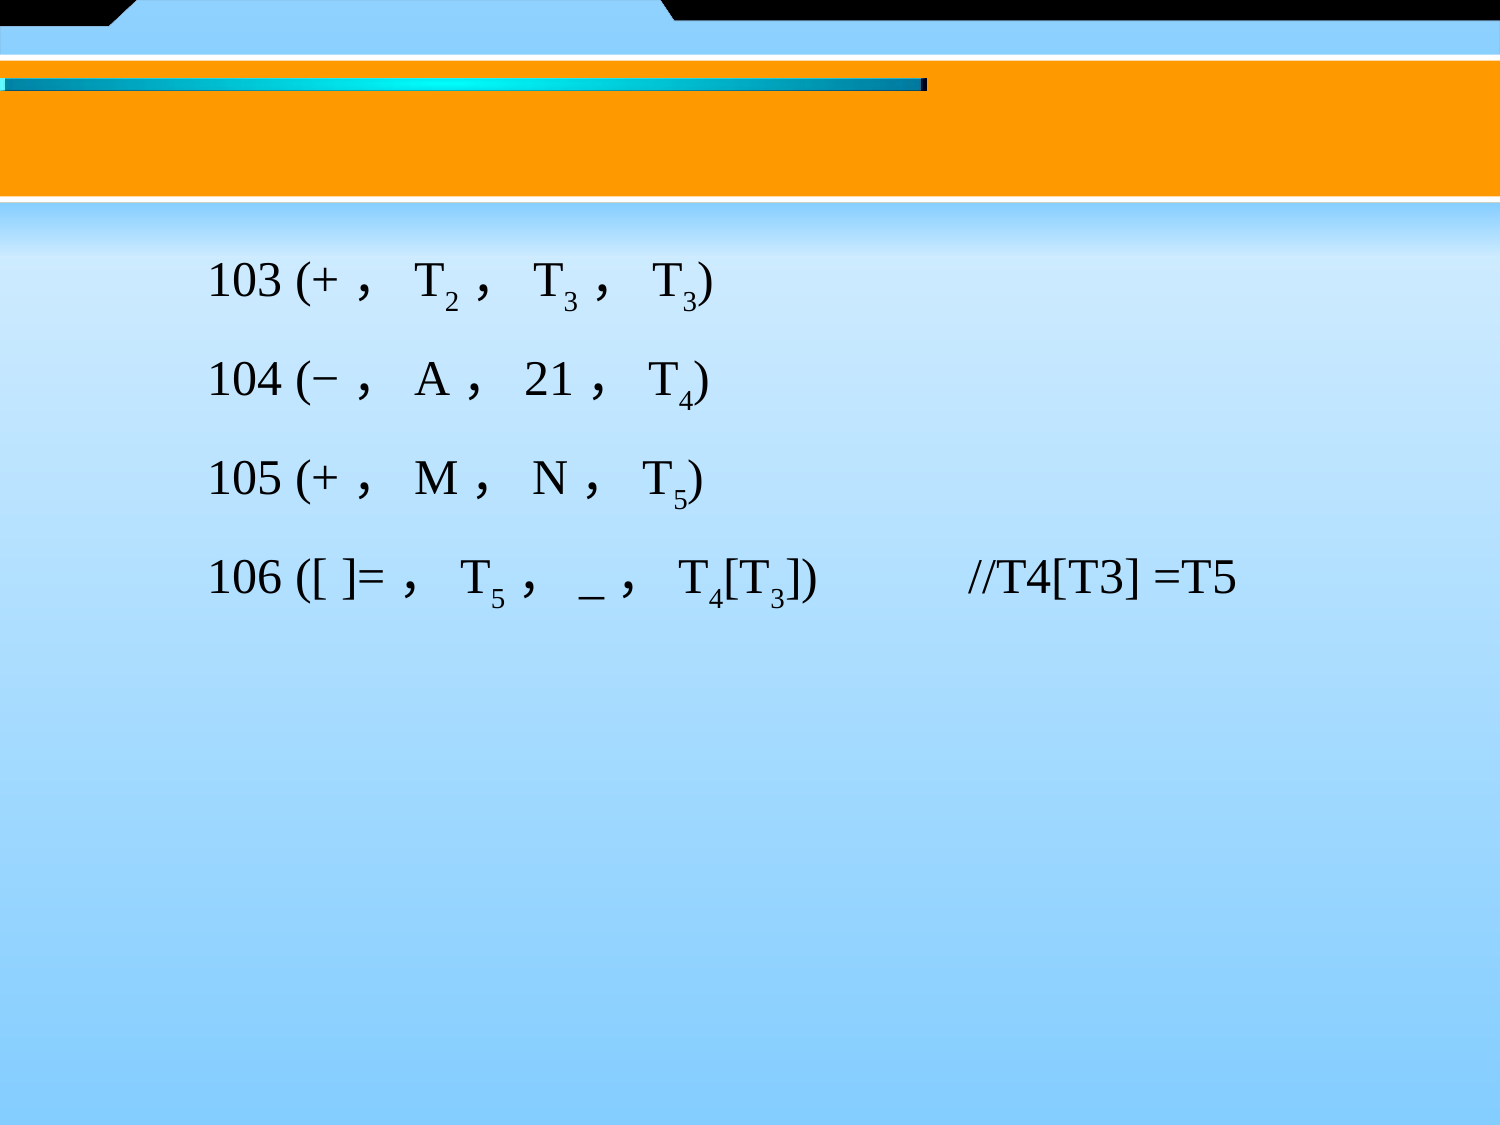

103 (+，T2，T3，T3)
	104 (−，A，21，T4)
	105 (+，M，N，T5)
	106 ([ ]=，T5，_，T4[T3])            //T4[T3] =T5